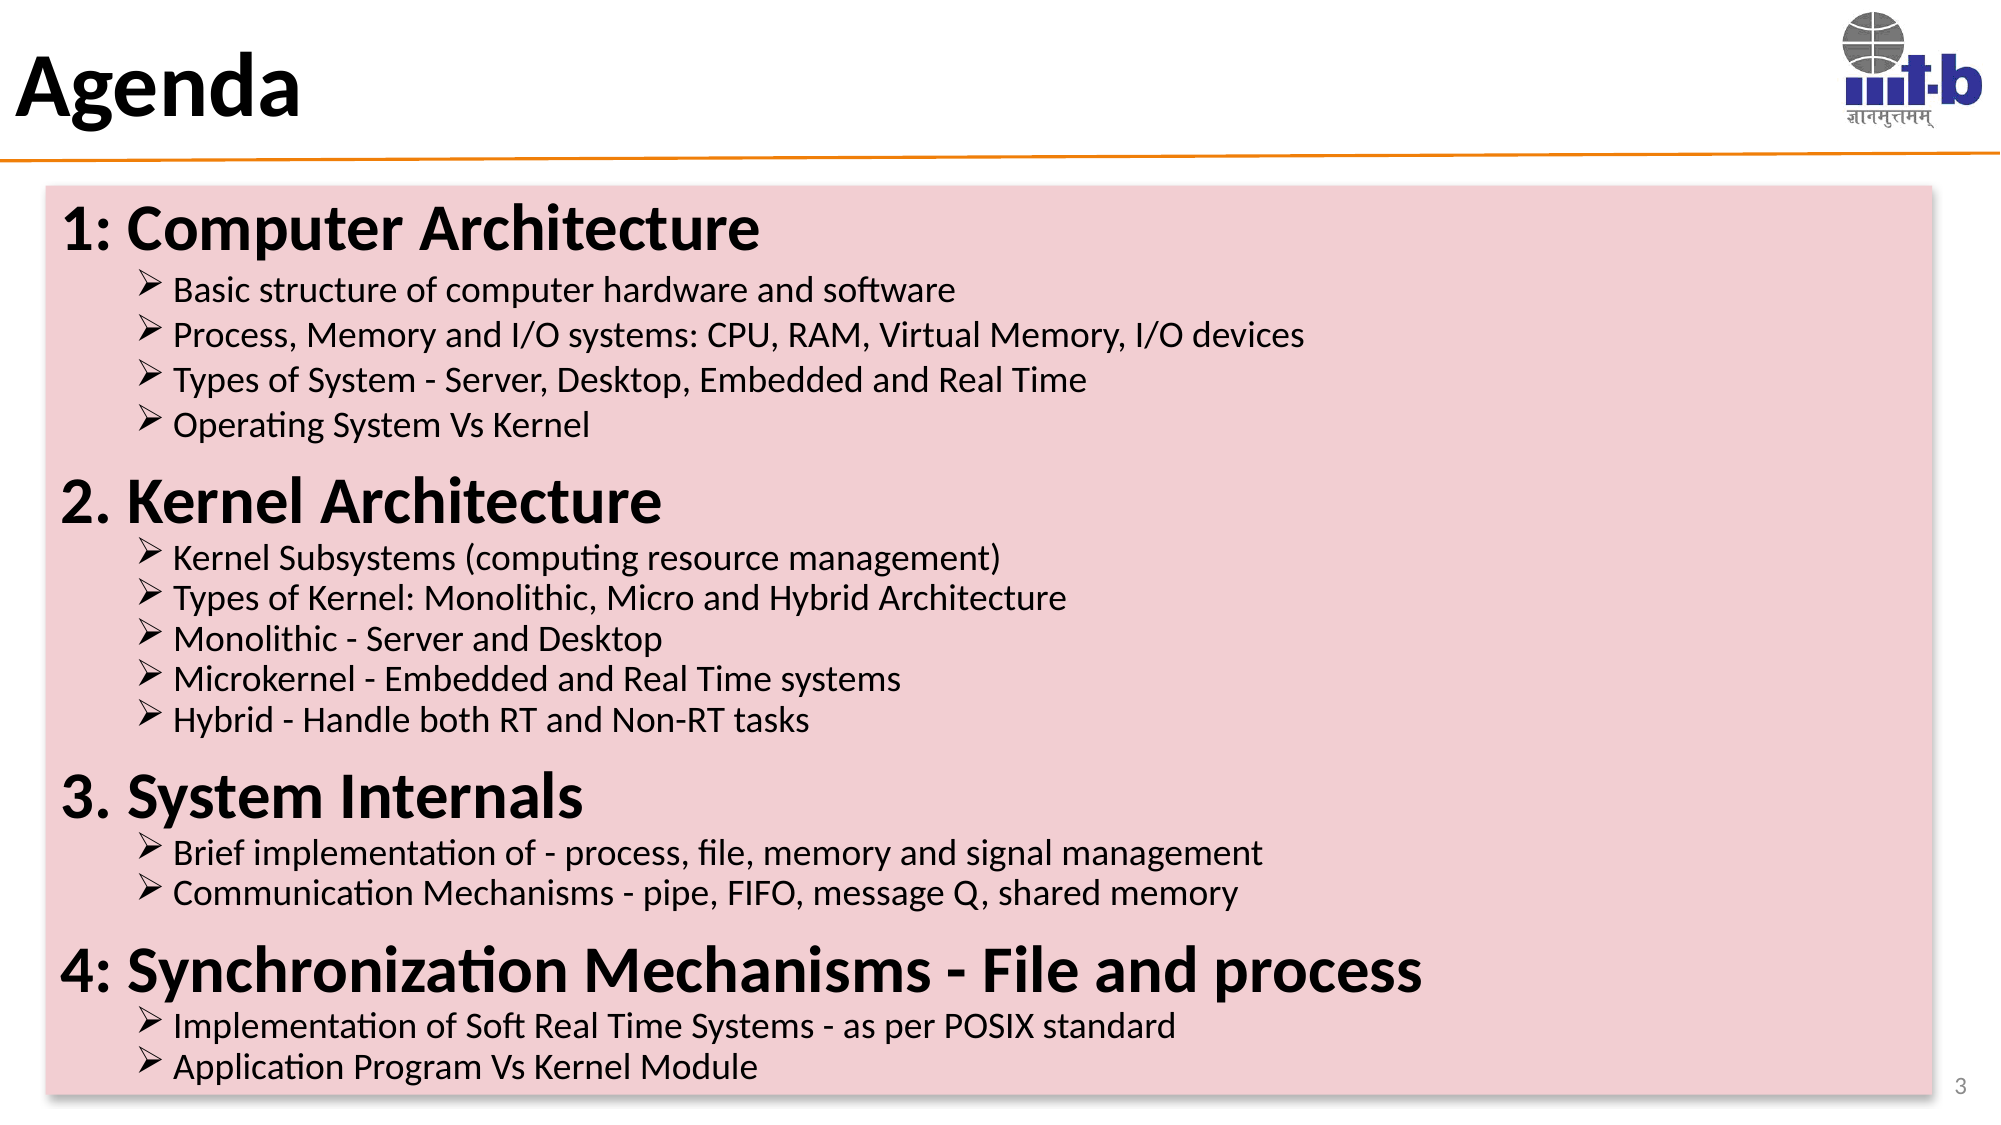

# Agenda
1: Computer Architecture
Basic structure of computer hardware and software
Process, Memory and I/O systems: CPU, RAM, Virtual Memory, I/O devices
Types of System - Server, Desktop, Embedded and Real Time
Operating System Vs Kernel
2. Kernel Architecture
Kernel Subsystems (computing resource management)
Types of Kernel: Monolithic, Micro and Hybrid Architecture
Monolithic - Server and Desktop
Microkernel - Embedded and Real Time systems
Hybrid - Handle both RT and Non-RT tasks
3. System Internals
Brief implementation of - process, file, memory and signal management
Communication Mechanisms - pipe, FIFO, message Q, shared memory
4: Synchronization Mechanisms - File and process
Implementation of Soft Real Time Systems - as per POSIX standard
Application Program Vs Kernel Module
3